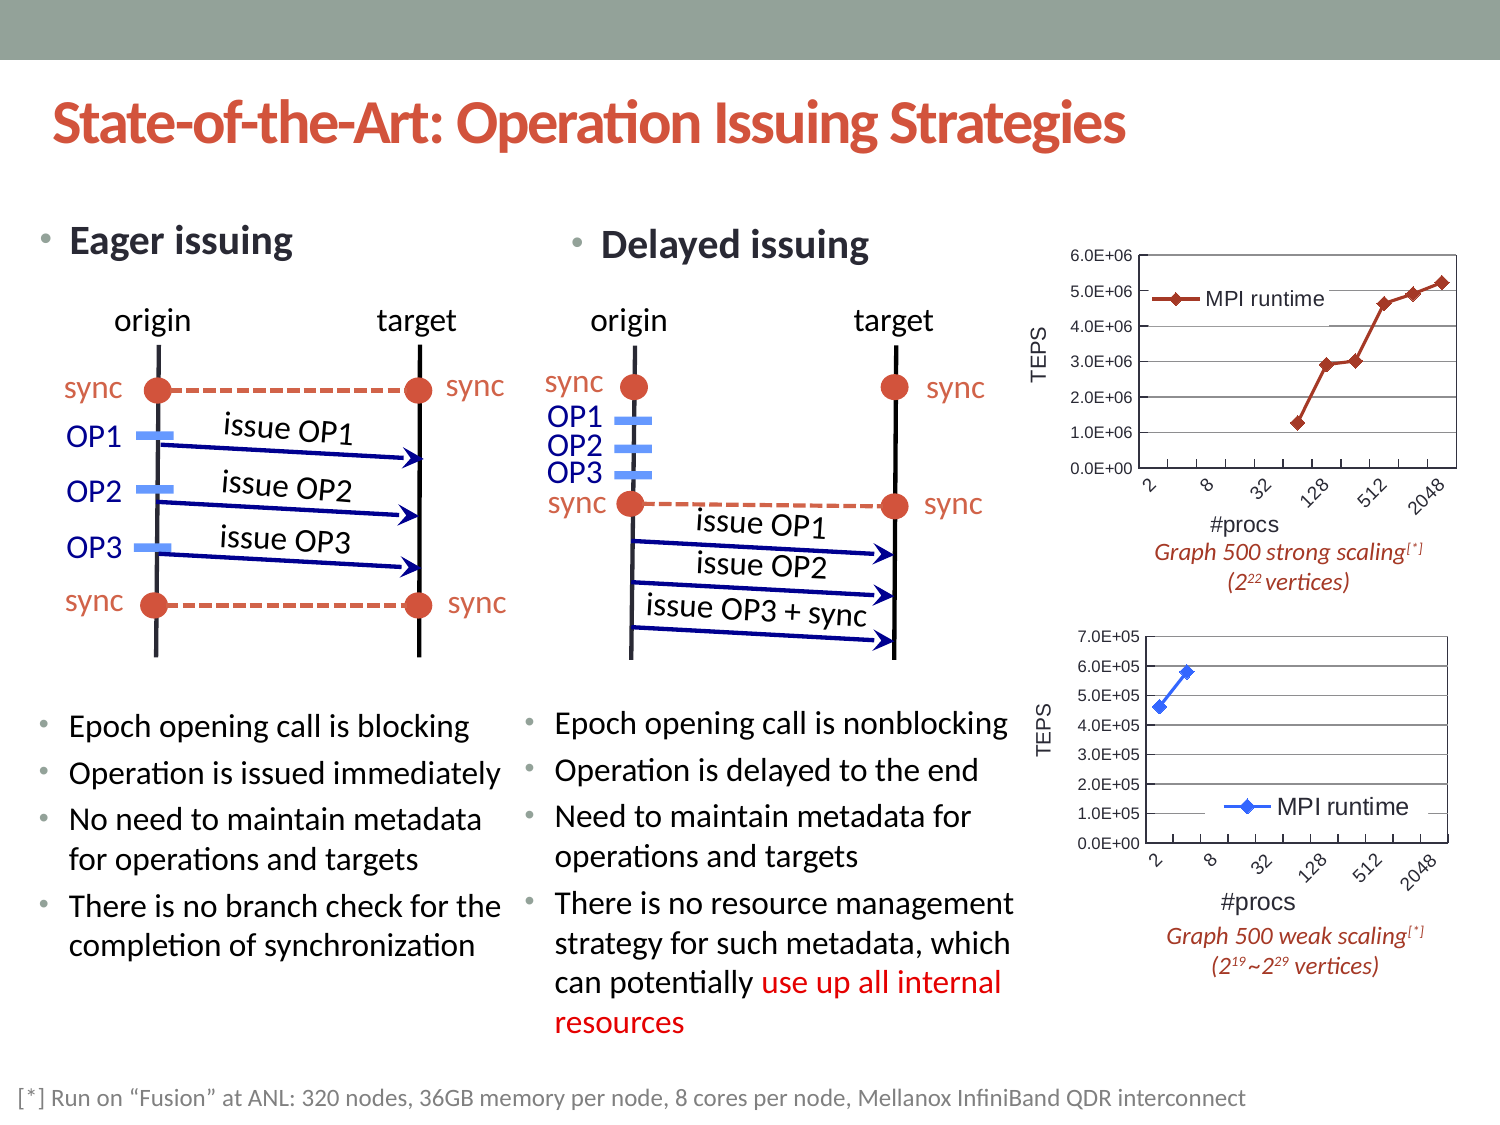

State-of-the-Art: Operation Issuing Strategies
Eager issuing

Delayed issuing

### Chart

| Category |  |
|---|---|
| 2.0 | None |
| 4.0 | None |
| 8.0 | None |
| 16.0 | None |
| 32.0 | None |
| 64.0 | 1278510.0 |
| 128.0 | 2917216.0 |
| 256.0 | 3020000.0 |
| 512.0 | 4640000.0 |
| 1024.0 | 4910000.0 |
| 2048.0 | 5230000.0 |
origin
target
sync
sync

issue OP1
OP1

issue OP2
OP2

issue OP3
OP3

sync
sync

origin
target
sync
sync

OP1
OP2

OP3

sync
sync

issue OP1
issue OP2
issue OP3 + sync
Graph 500 strong scaling[*]
(222 vertices)

### Chart

| Category |  |
|---|---|
| 2.0 | 461888.0 |
| 4.0 | 580046.8 |
| 8.0 | None |
| 16.0 | None |
| 32.0 | None |
| 64.0 | None |
| 128.0 | None |
| 256.0 | None |
| 512.0 | None |
| 1024.0 | None |
| 2048.0 | None |
Epoch opening call is nonblocking
Operation is delayed to the end
Need to maintain metadata for operations and targets
There is no resource management strategy for such metadata, which can potentially use up all internal resources
Epoch opening call is blocking
Operation is issued immediately
No need to maintain metadata for operations and targets
There is no branch check for the completion of synchronization
Graph 500 weak scaling[*]
(219 ~229 vertices)
[*] Run on “Fusion” at ANL: 320 nodes, 36GB memory per node, 8 cores per node, Mellanox InfiniBand QDR interconnect